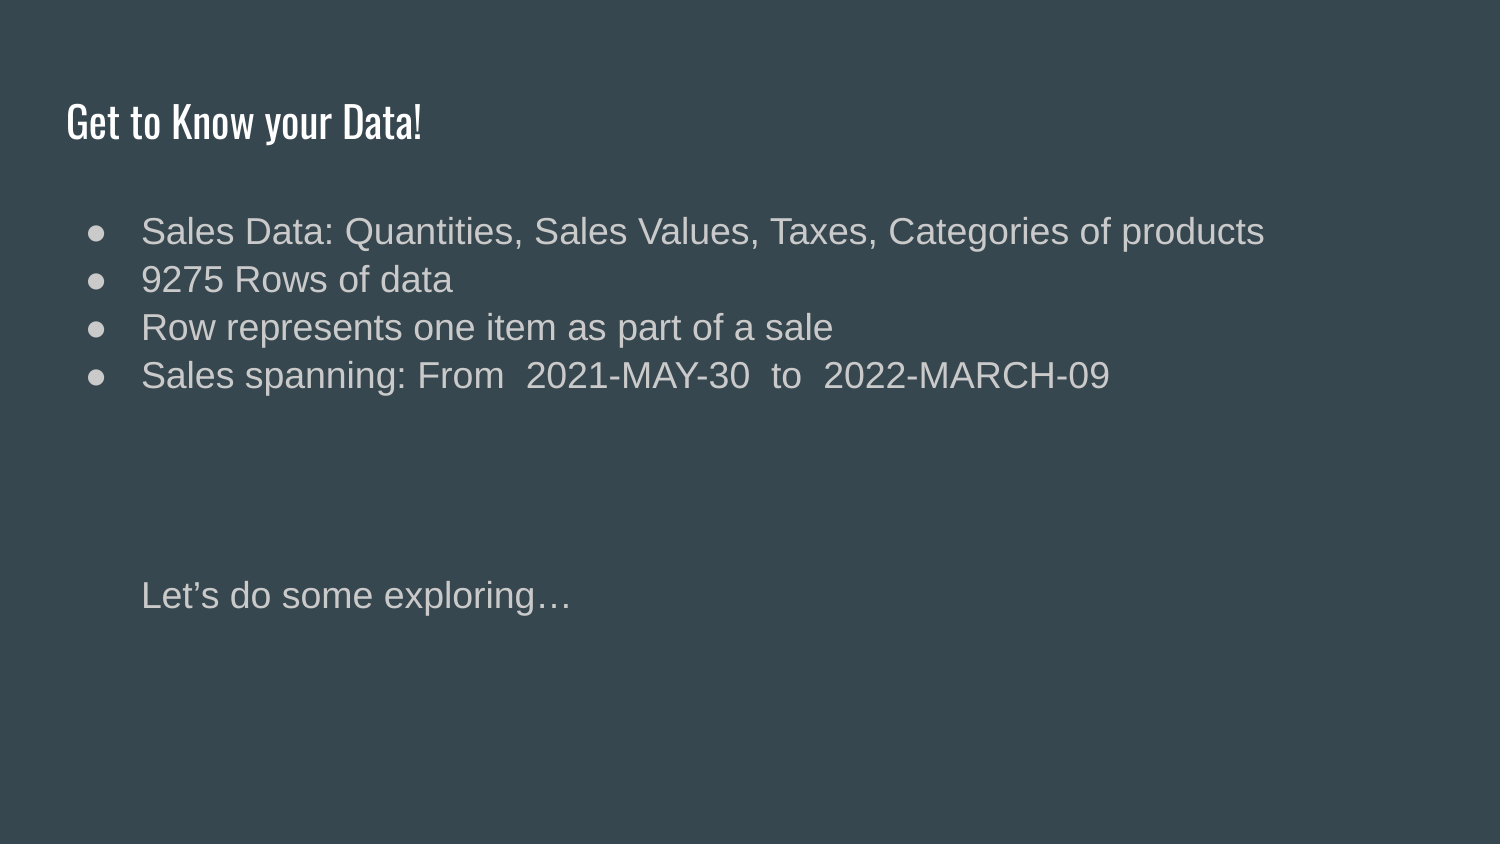

# Get to Know your Data!
Sales Data: Quantities, Sales Values, Taxes, Categories of products
9275 Rows of data
Row represents one item as part of a sale
Sales spanning: From  2021-MAY-30  to  2022-MARCH-09

Let’s do some exploring…